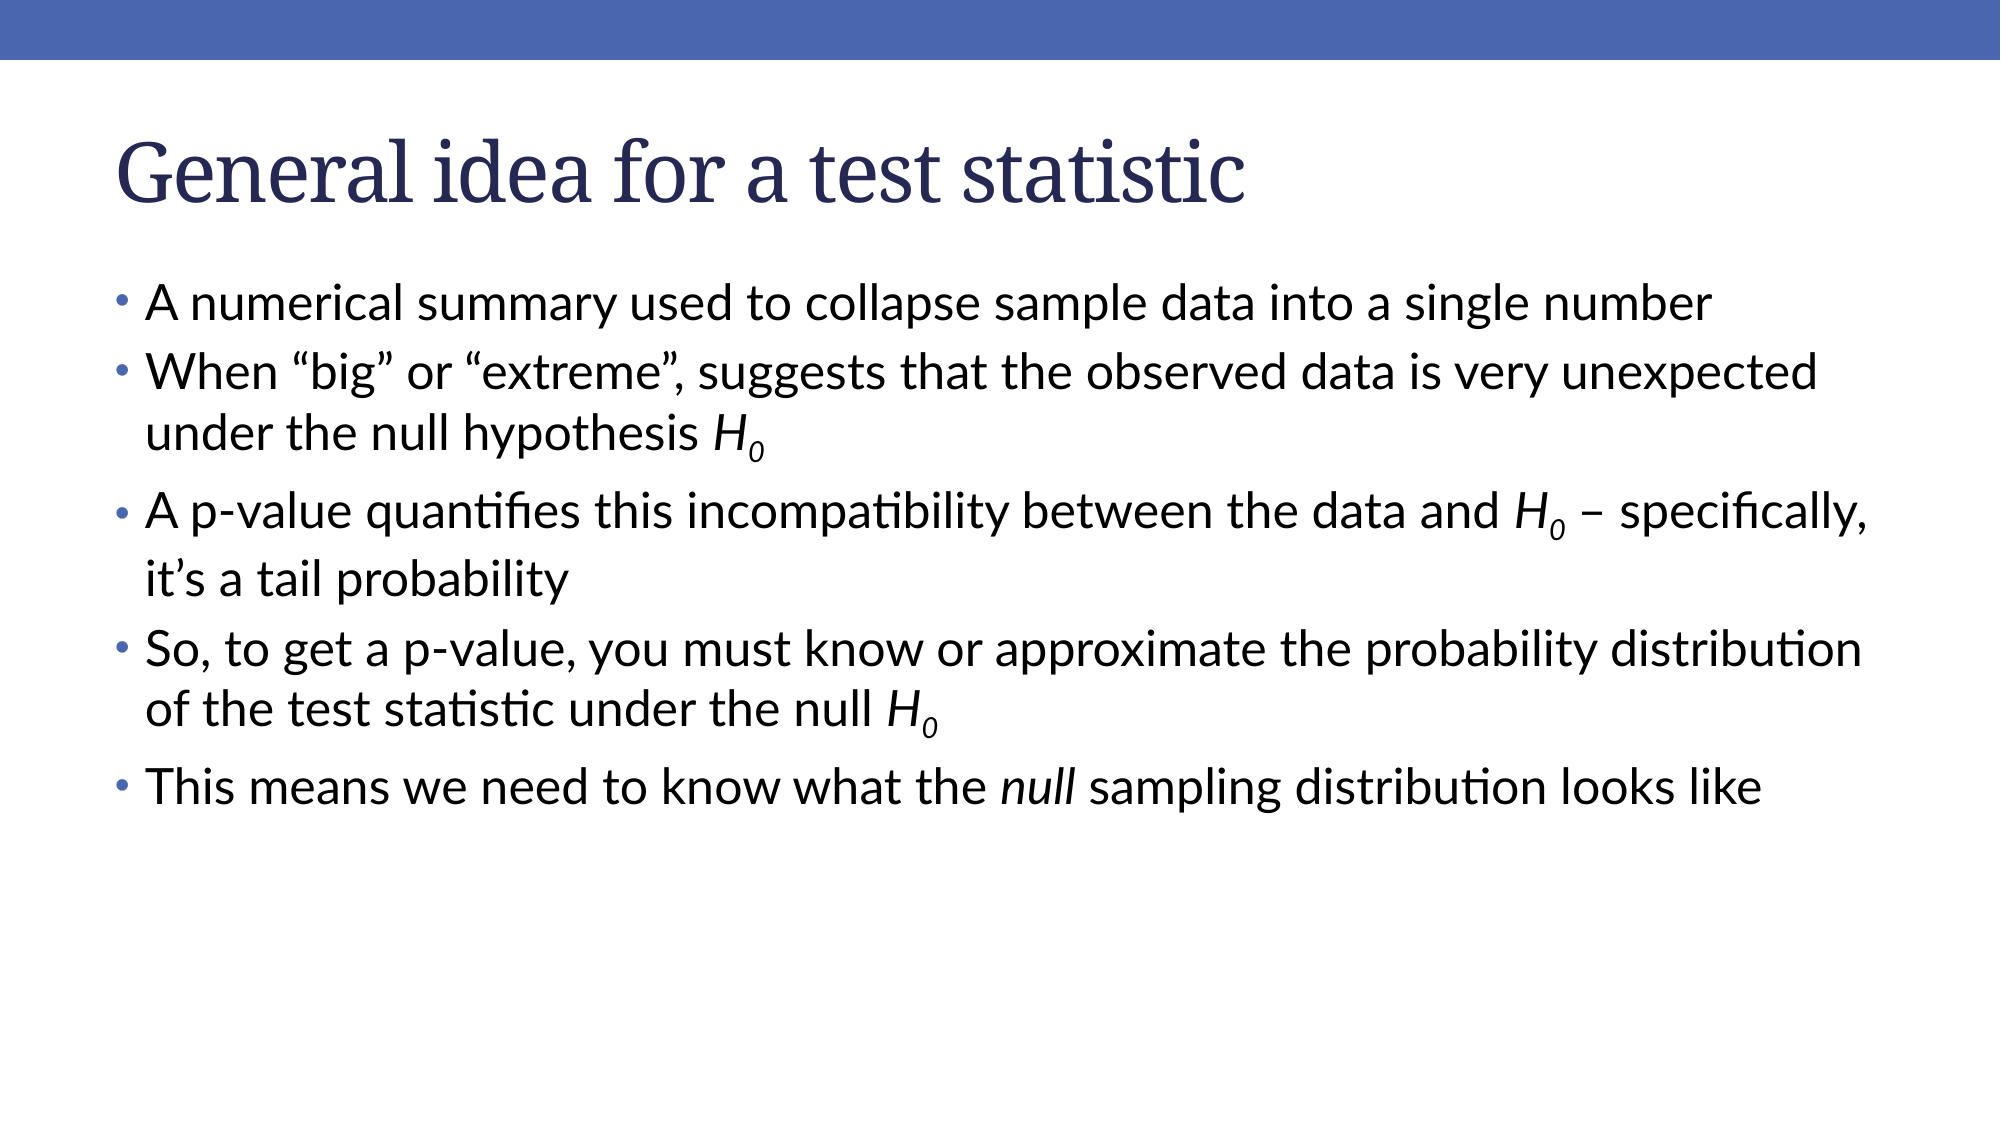

# General idea for a test statistic
A numerical summary used to collapse sample data into a single number
When “big” or “extreme”, suggests that the observed data is very unexpected under the null hypothesis H0
A p-value quantifies this incompatibility between the data and H0 – specifically, it’s a tail probability
So, to get a p-value, you must know or approximate the probability distribution of the test statistic under the null H0
This means we need to know what the null sampling distribution looks like